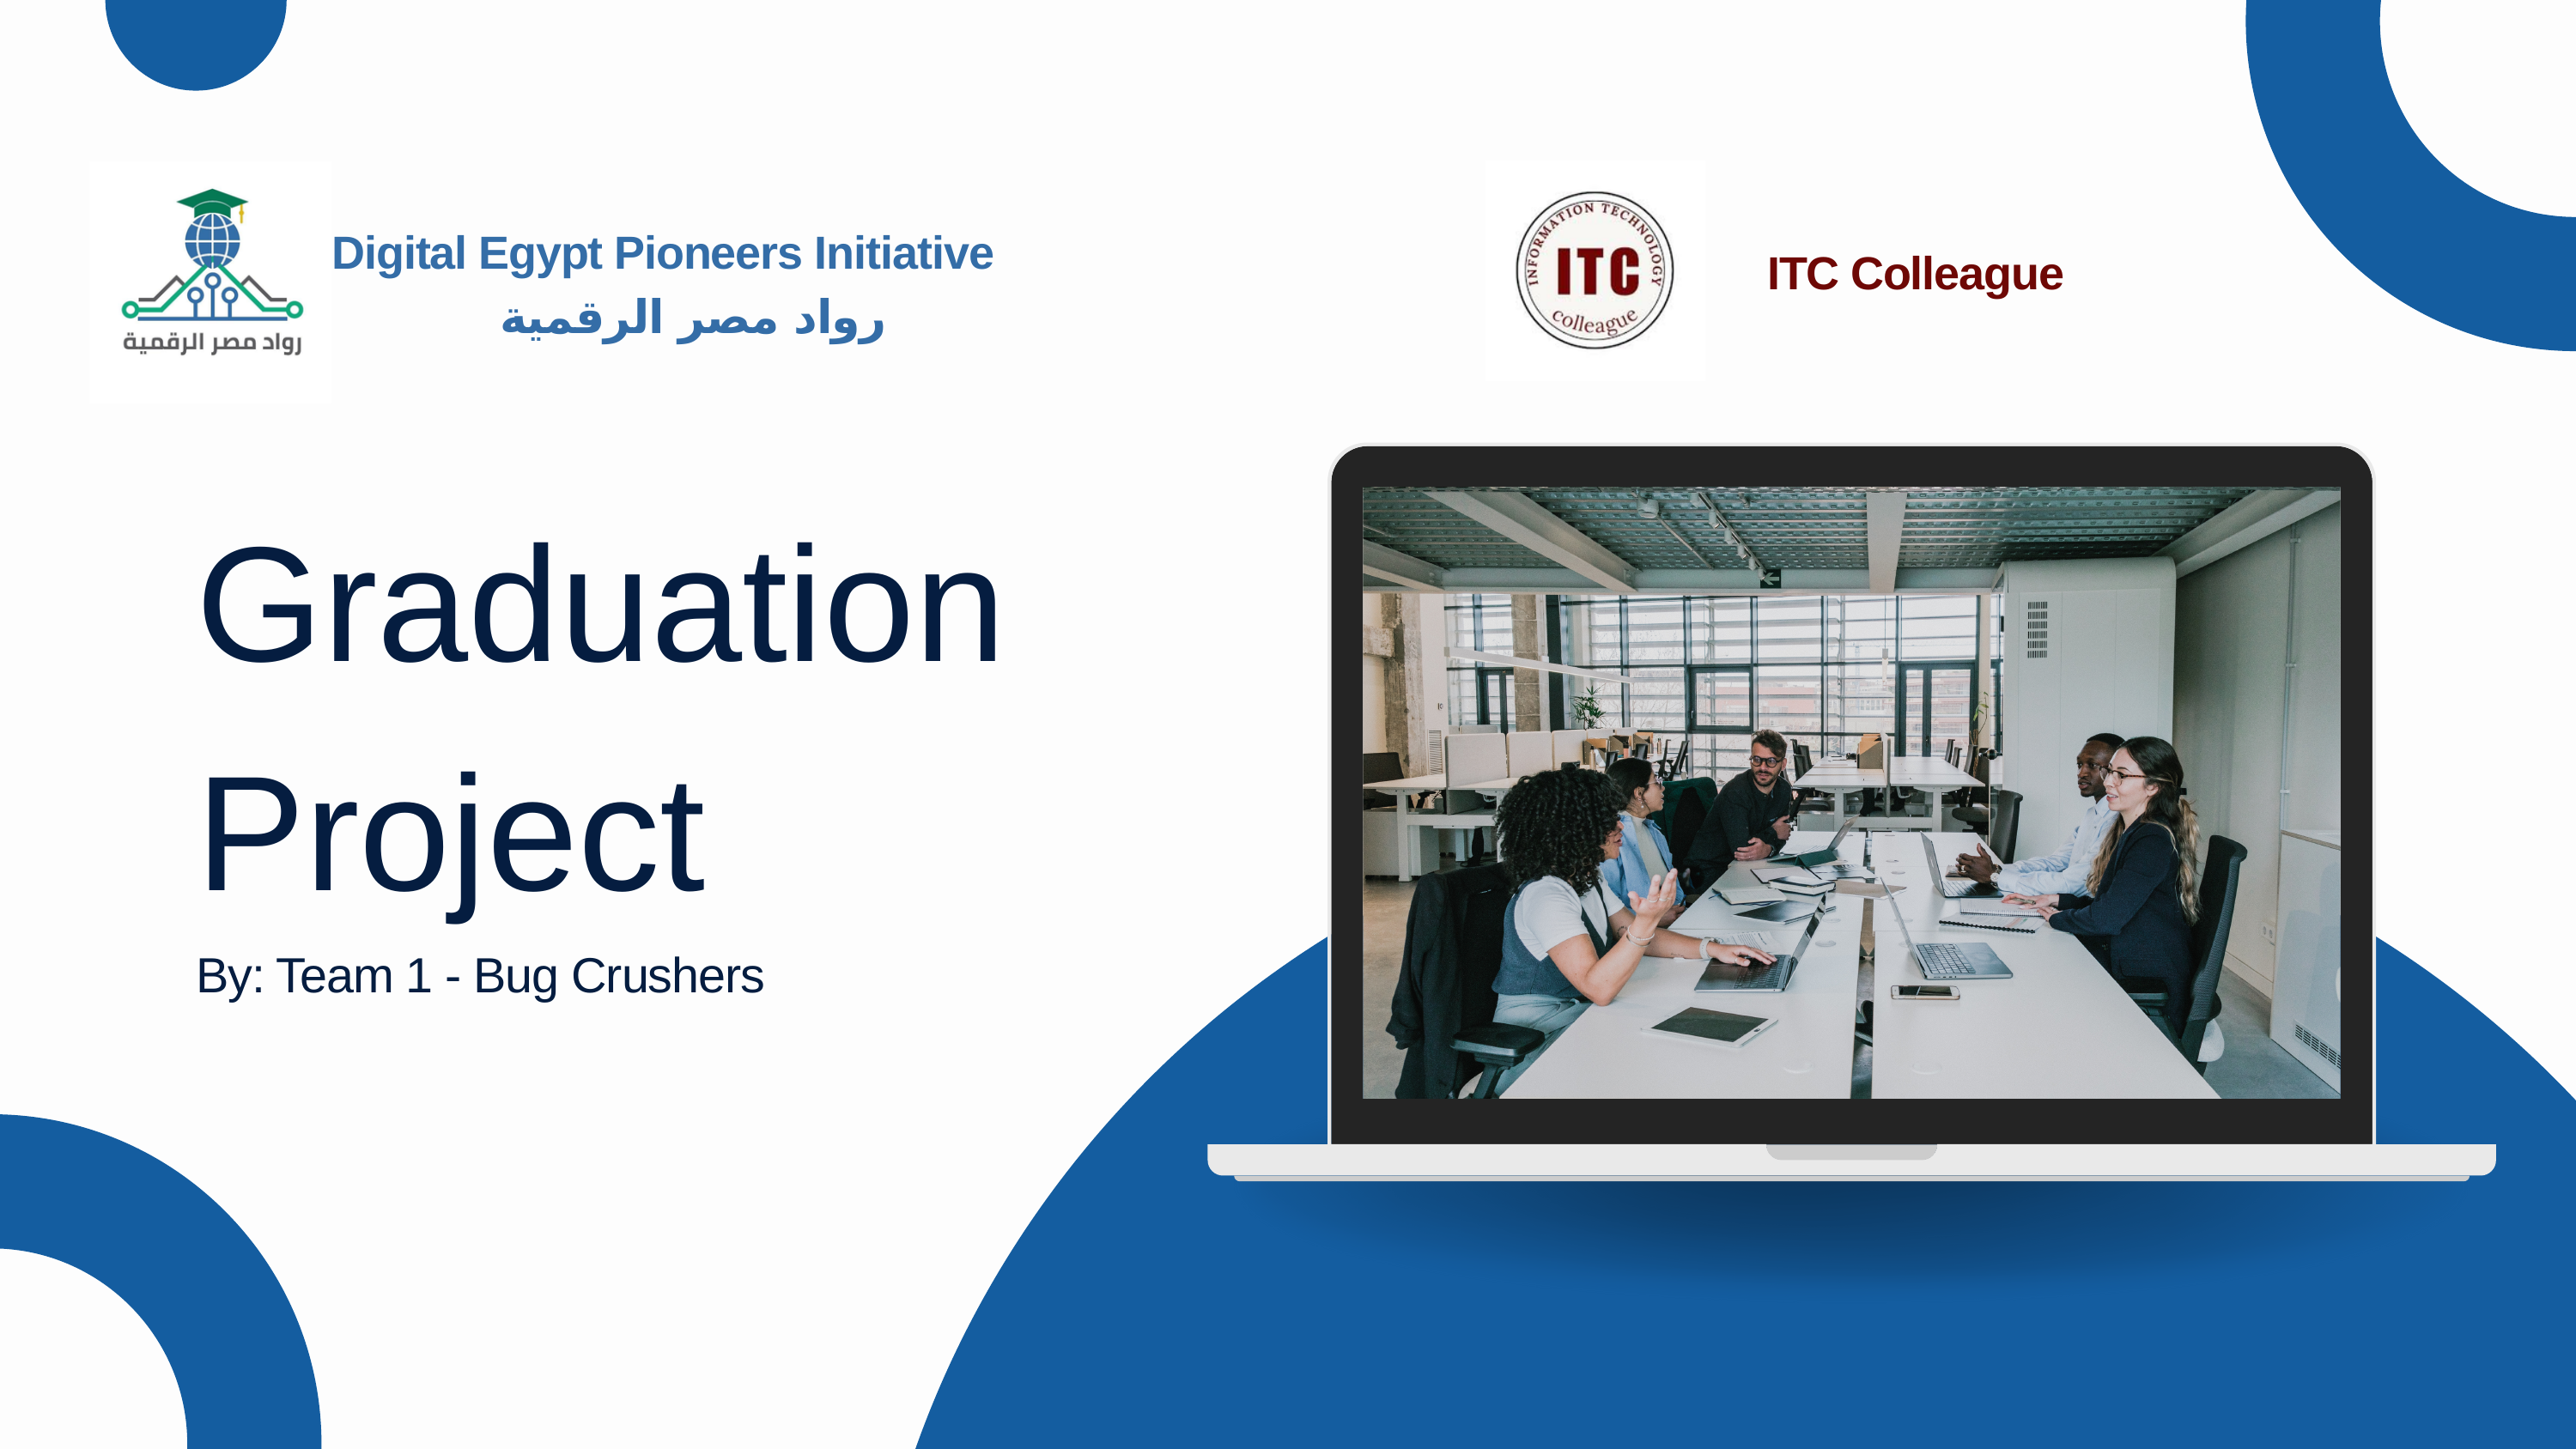

ITC Colleague

Digital Egypt Pioneers Initiative
رواد مصر الرقمية

Graduation
Project

By: Team 1 - Bug Crushers